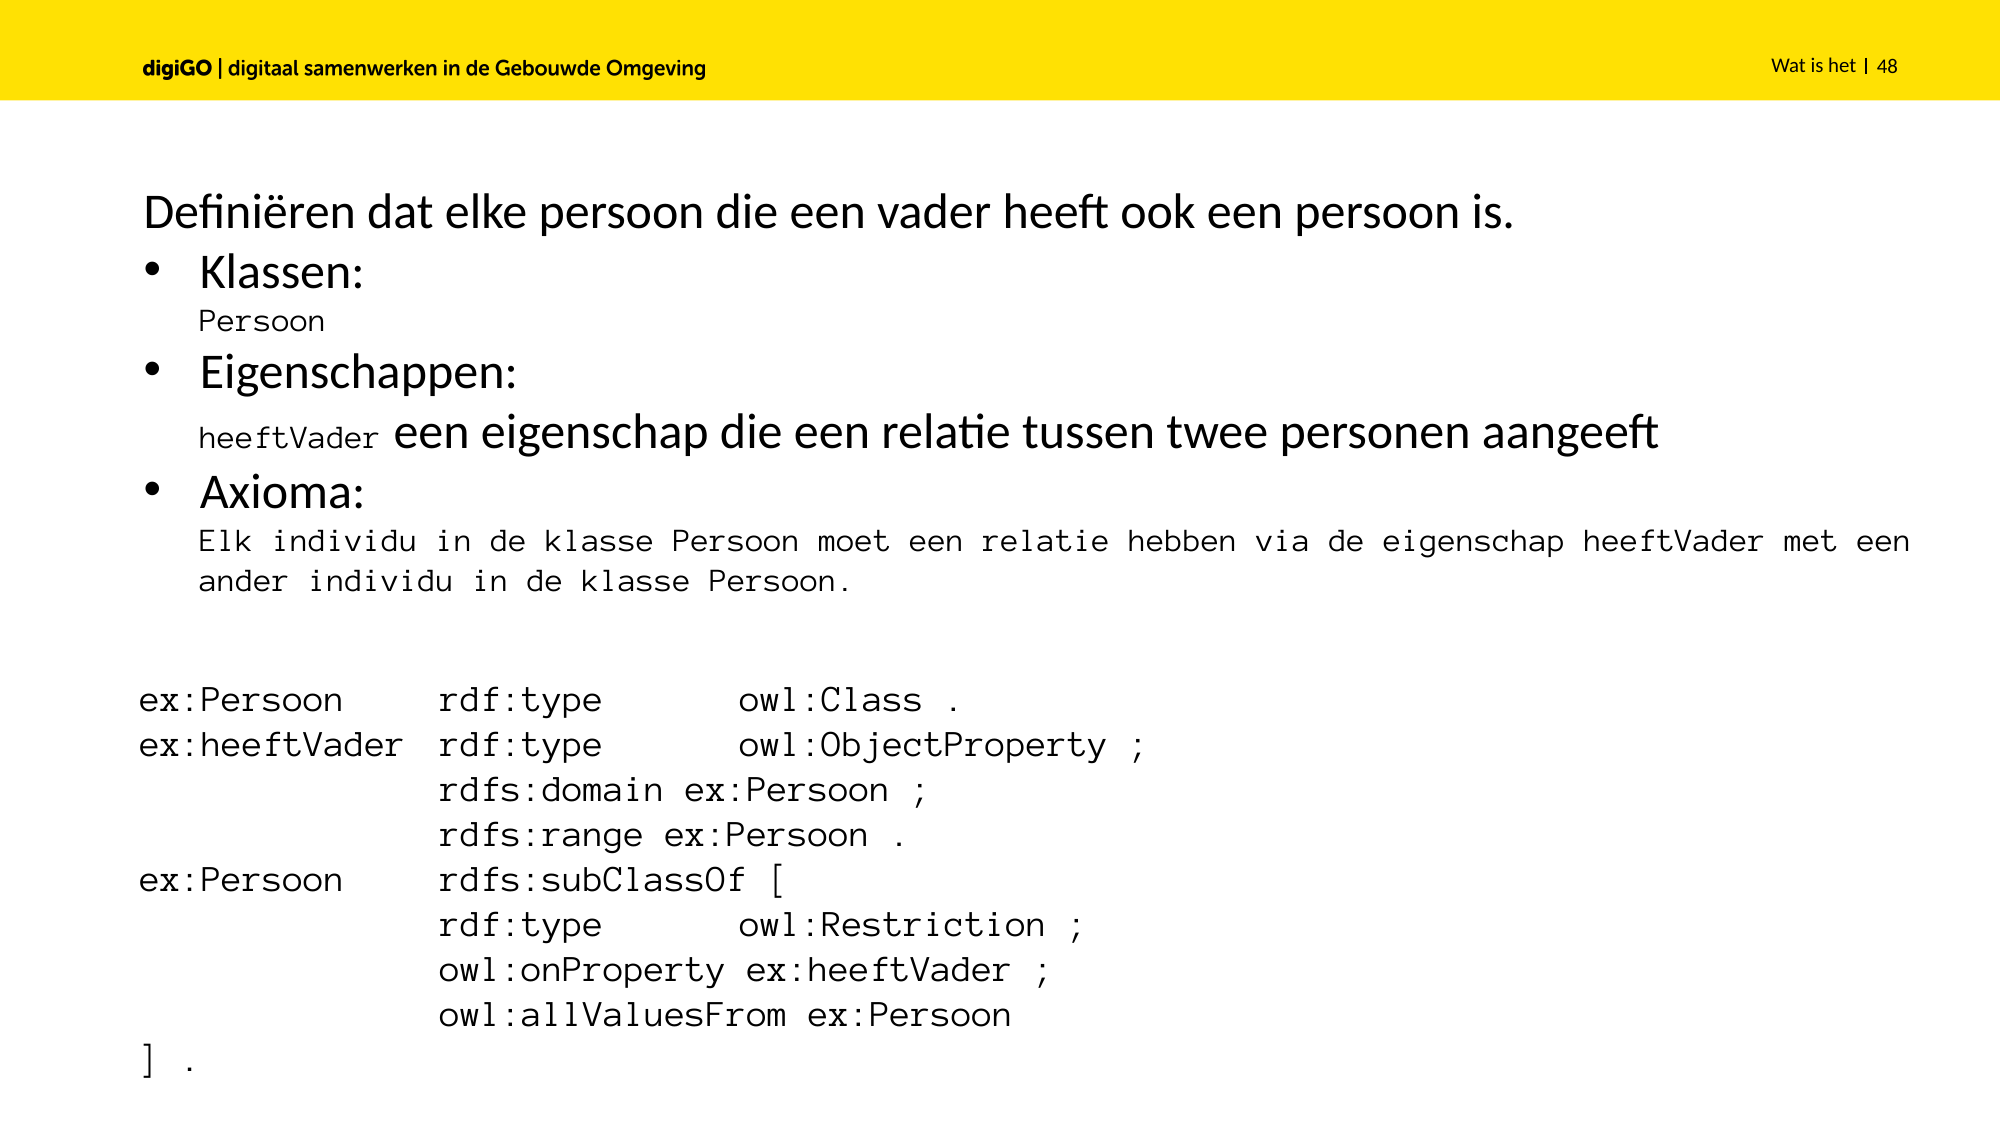

Wat is het
48
Definiëren dat elke persoon die een vader heeft ook een persoon is.
Klassen:
Persoon
Eigenschappen:
heeftVader een eigenschap die een relatie tussen twee personen aangeeft
Axioma:
Elk individu in de klasse Persoon moet een relatie hebben via de eigenschap heeftVader met een ander individu in de klasse Persoon.
ex:Persoon 	rdf:type 	owl:Class .
ex:heeftVader 	rdf:type 	owl:ObjectProperty ;
		rdfs:domain ex:Persoon ;
		rdfs:range ex:Persoon .
ex:Persoon 	rdfs:subClassOf [
		rdf:type	owl:Restriction ;
		owl:onProperty ex:heeftVader ;
		owl:allValuesFrom ex:Persoon
] .